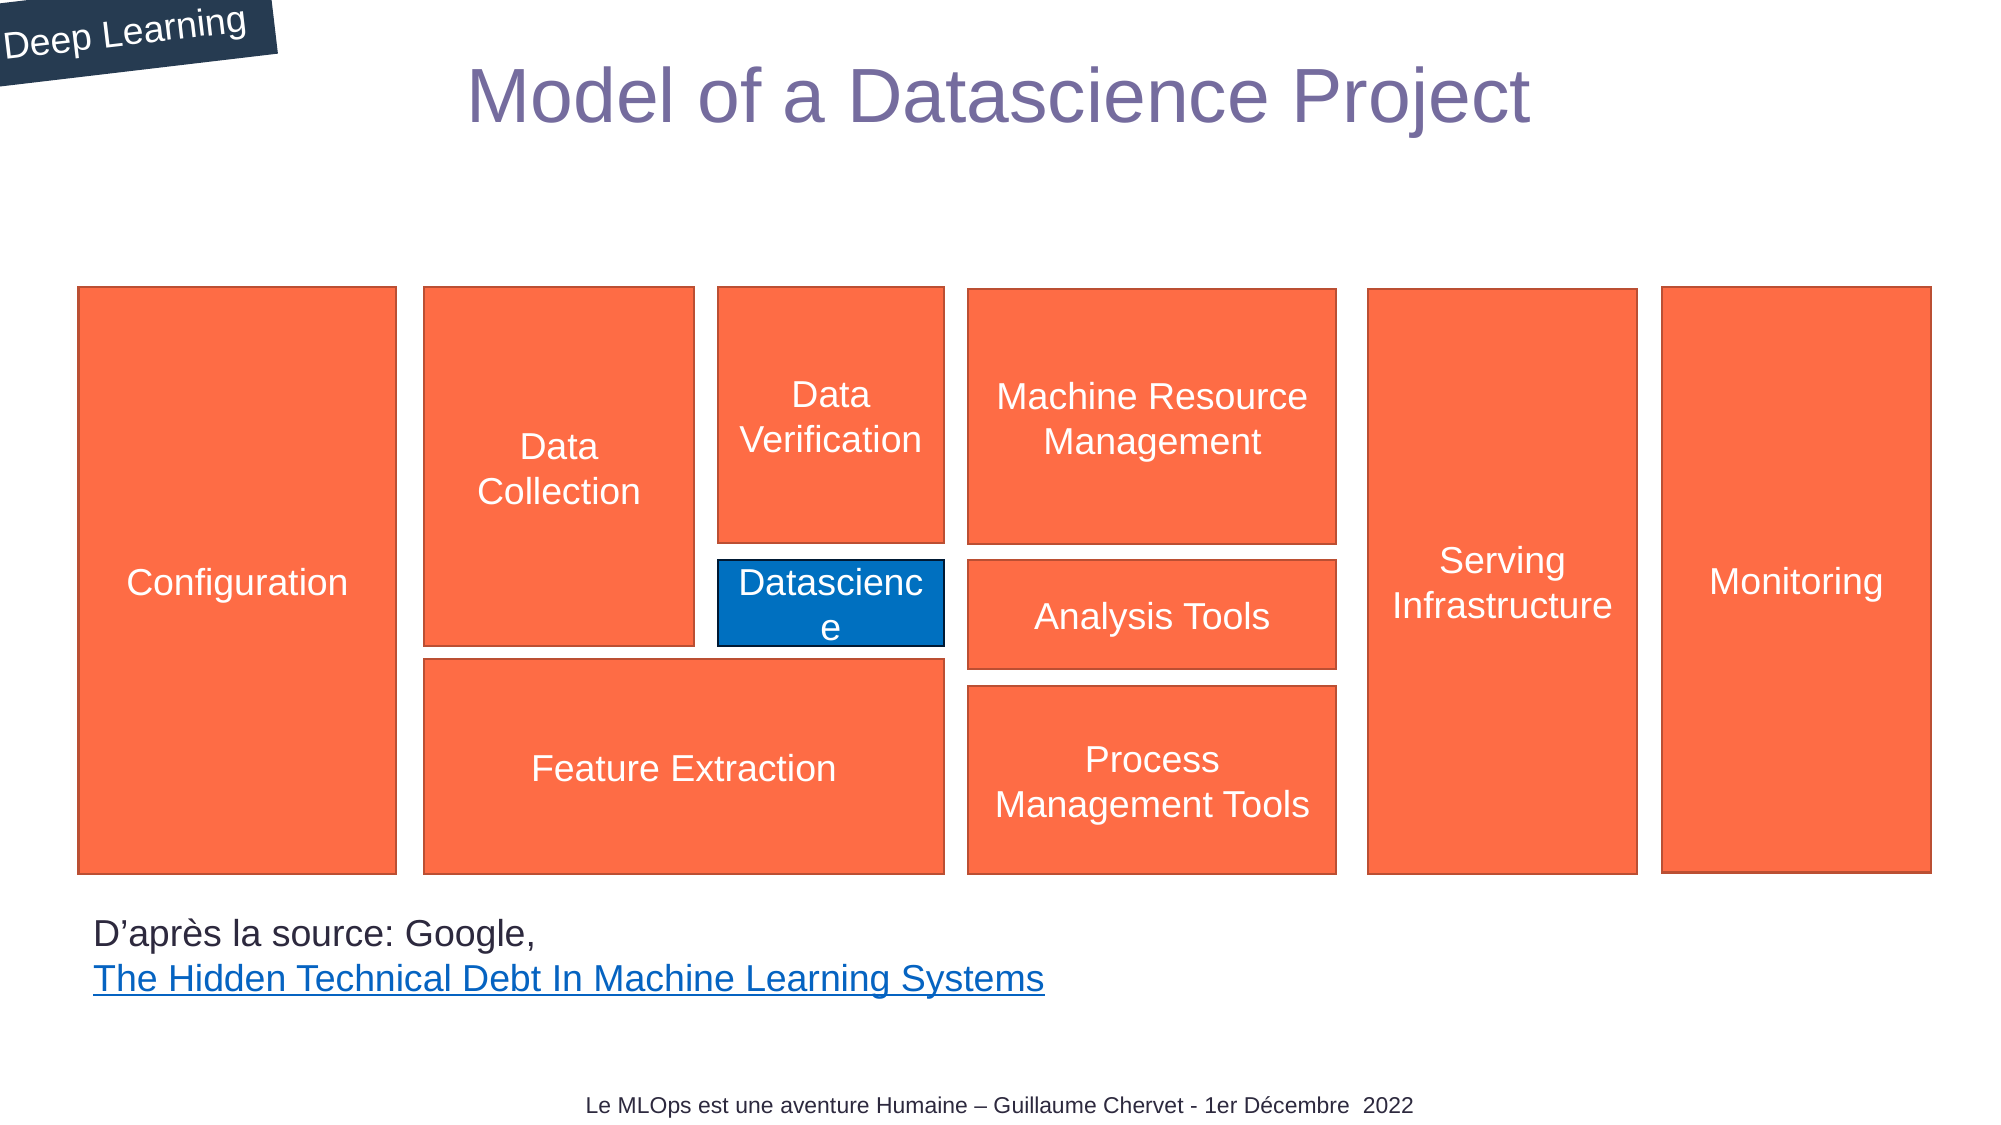

Deep Learning
Model of a Datascience Project
Configuration
Data Collection
Data Verification
Monitoring
Serving Infrastructure
Machine Resource Management
Datascience
Analysis Tools
Feature Extraction
Process Management Tools
D’après la source: Google, The Hidden Technical Debt In Machine Learning Systems
Le MLOps est une aventure Humaine – Guillaume Chervet - 1er Décembre  2022